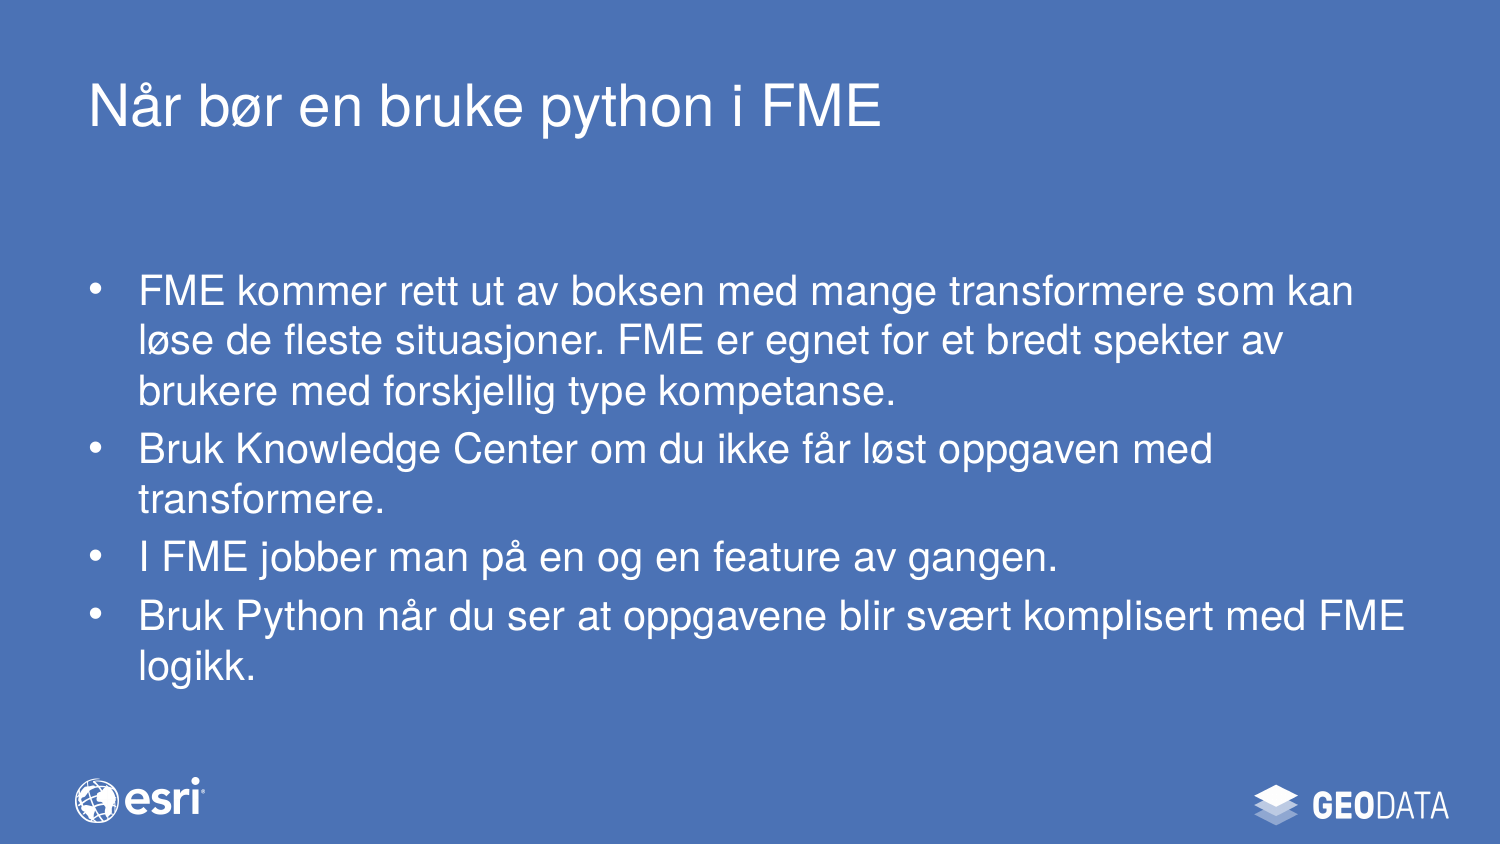

Når bør en bruke python i FME
FME kommer rett ut av boksen med mange transformere som kan løse de fleste situasjoner. FME er egnet for et bredt spekter av brukere med forskjellig type kompetanse.
Bruk Knowledge Center om du ikke får løst oppgaven med transformere.
I FME jobber man på en og en feature av gangen.
Bruk Python når du ser at oppgavene blir svært komplisert med FME logikk.